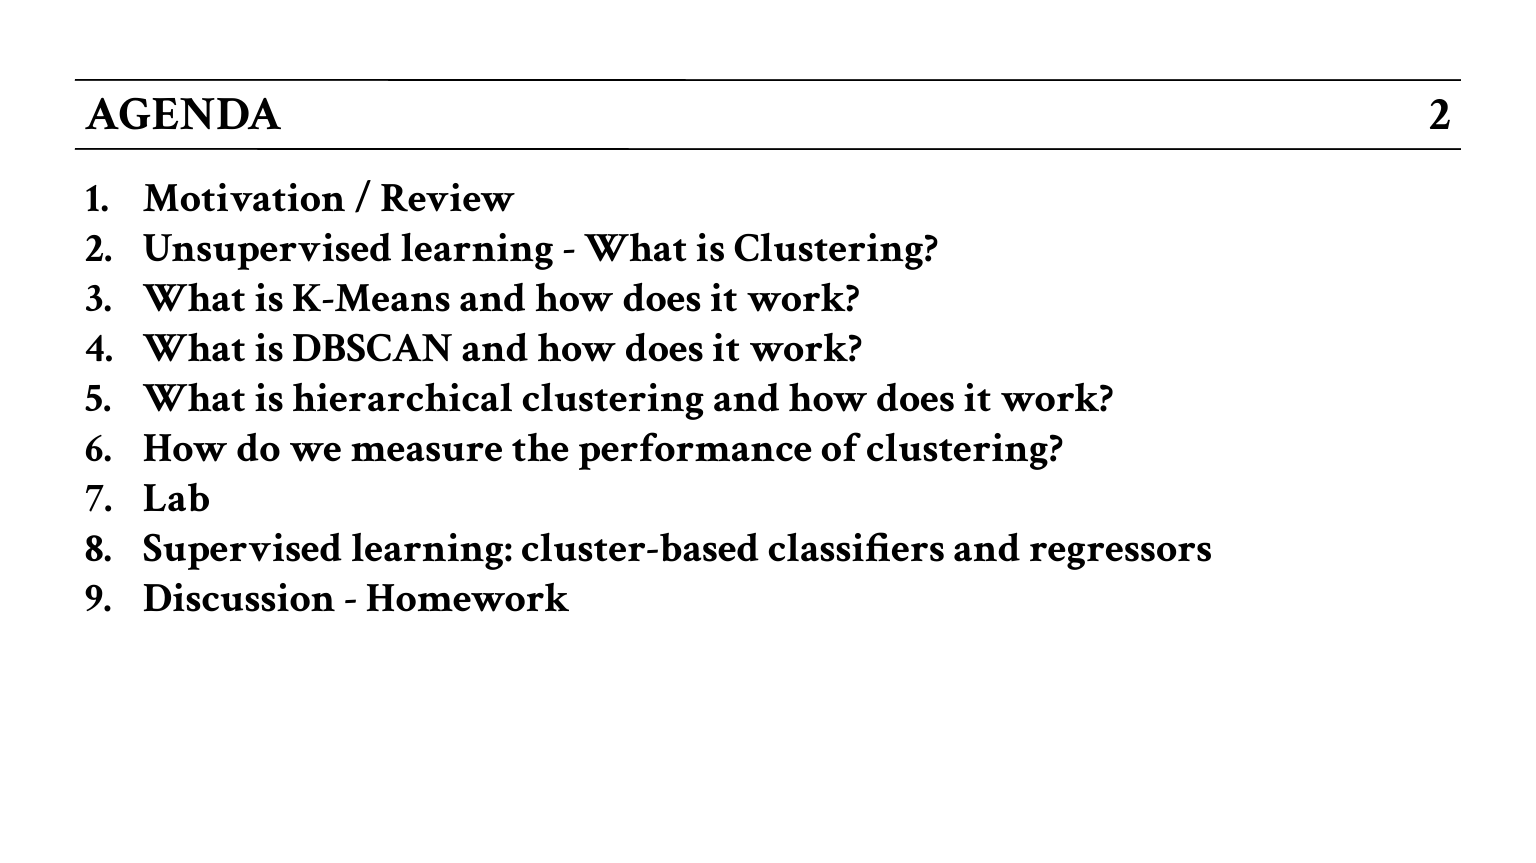

# AGENDA
2

Motivation / Review
Unsupervised learning - What is Clustering?
What is K-Means and how does it work?
What is DBSCAN and how does it work?
What is hierarchical clustering and how does it work?
How do we measure the performance of clustering?
Lab
Supervised learning: cluster-based classifiers and regressors
Discussion - Homework